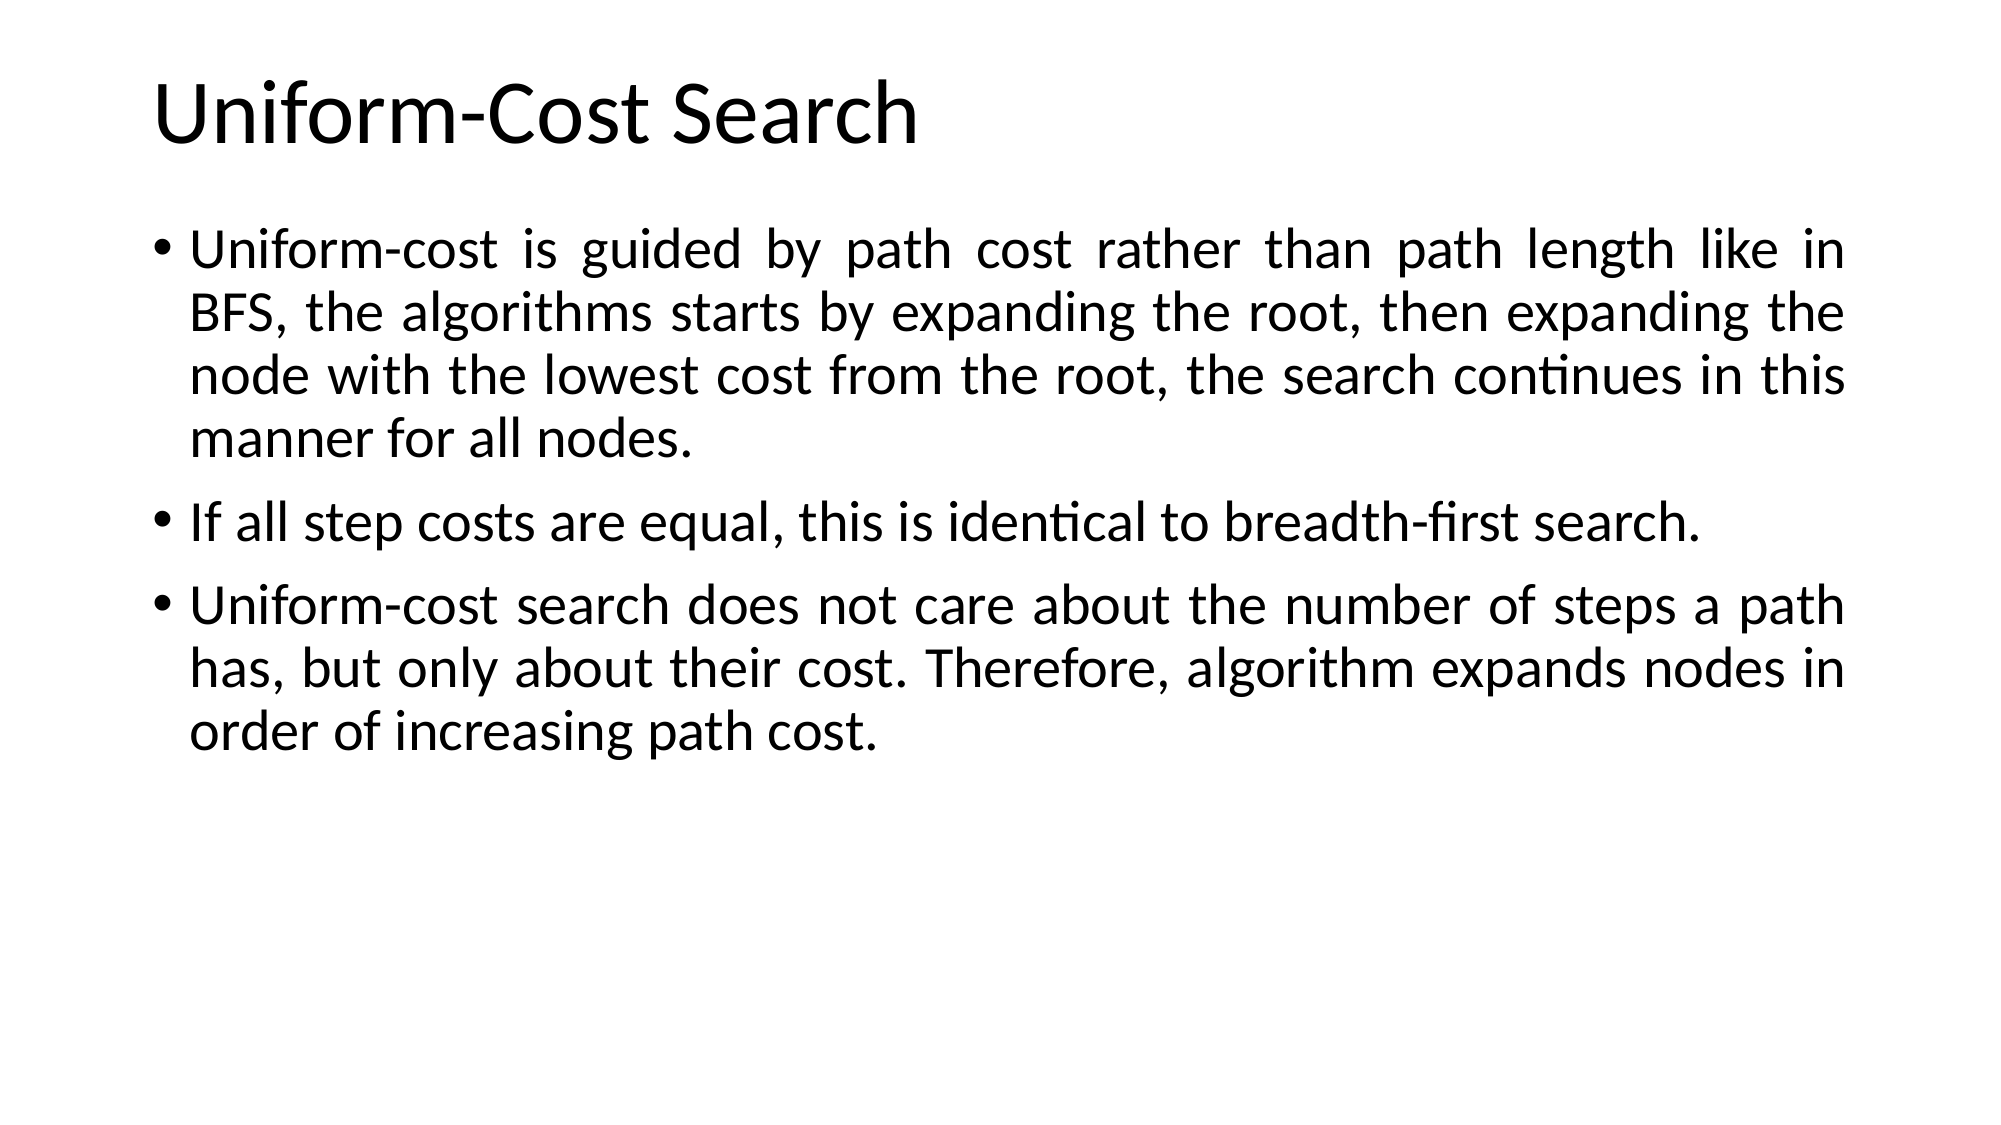

# Uniform-Cost Search
Uniform-cost is guided by path cost rather than path length like in BFS, the algorithms starts by expanding the root, then expanding the node with the lowest cost from the root, the search continues in this manner for all nodes.
If all step costs are equal, this is identical to breadth-first search.
Uniform-cost search does not care about the number of steps a path has, but only about their cost. Therefore, algorithm expands nodes in order of increasing path cost.